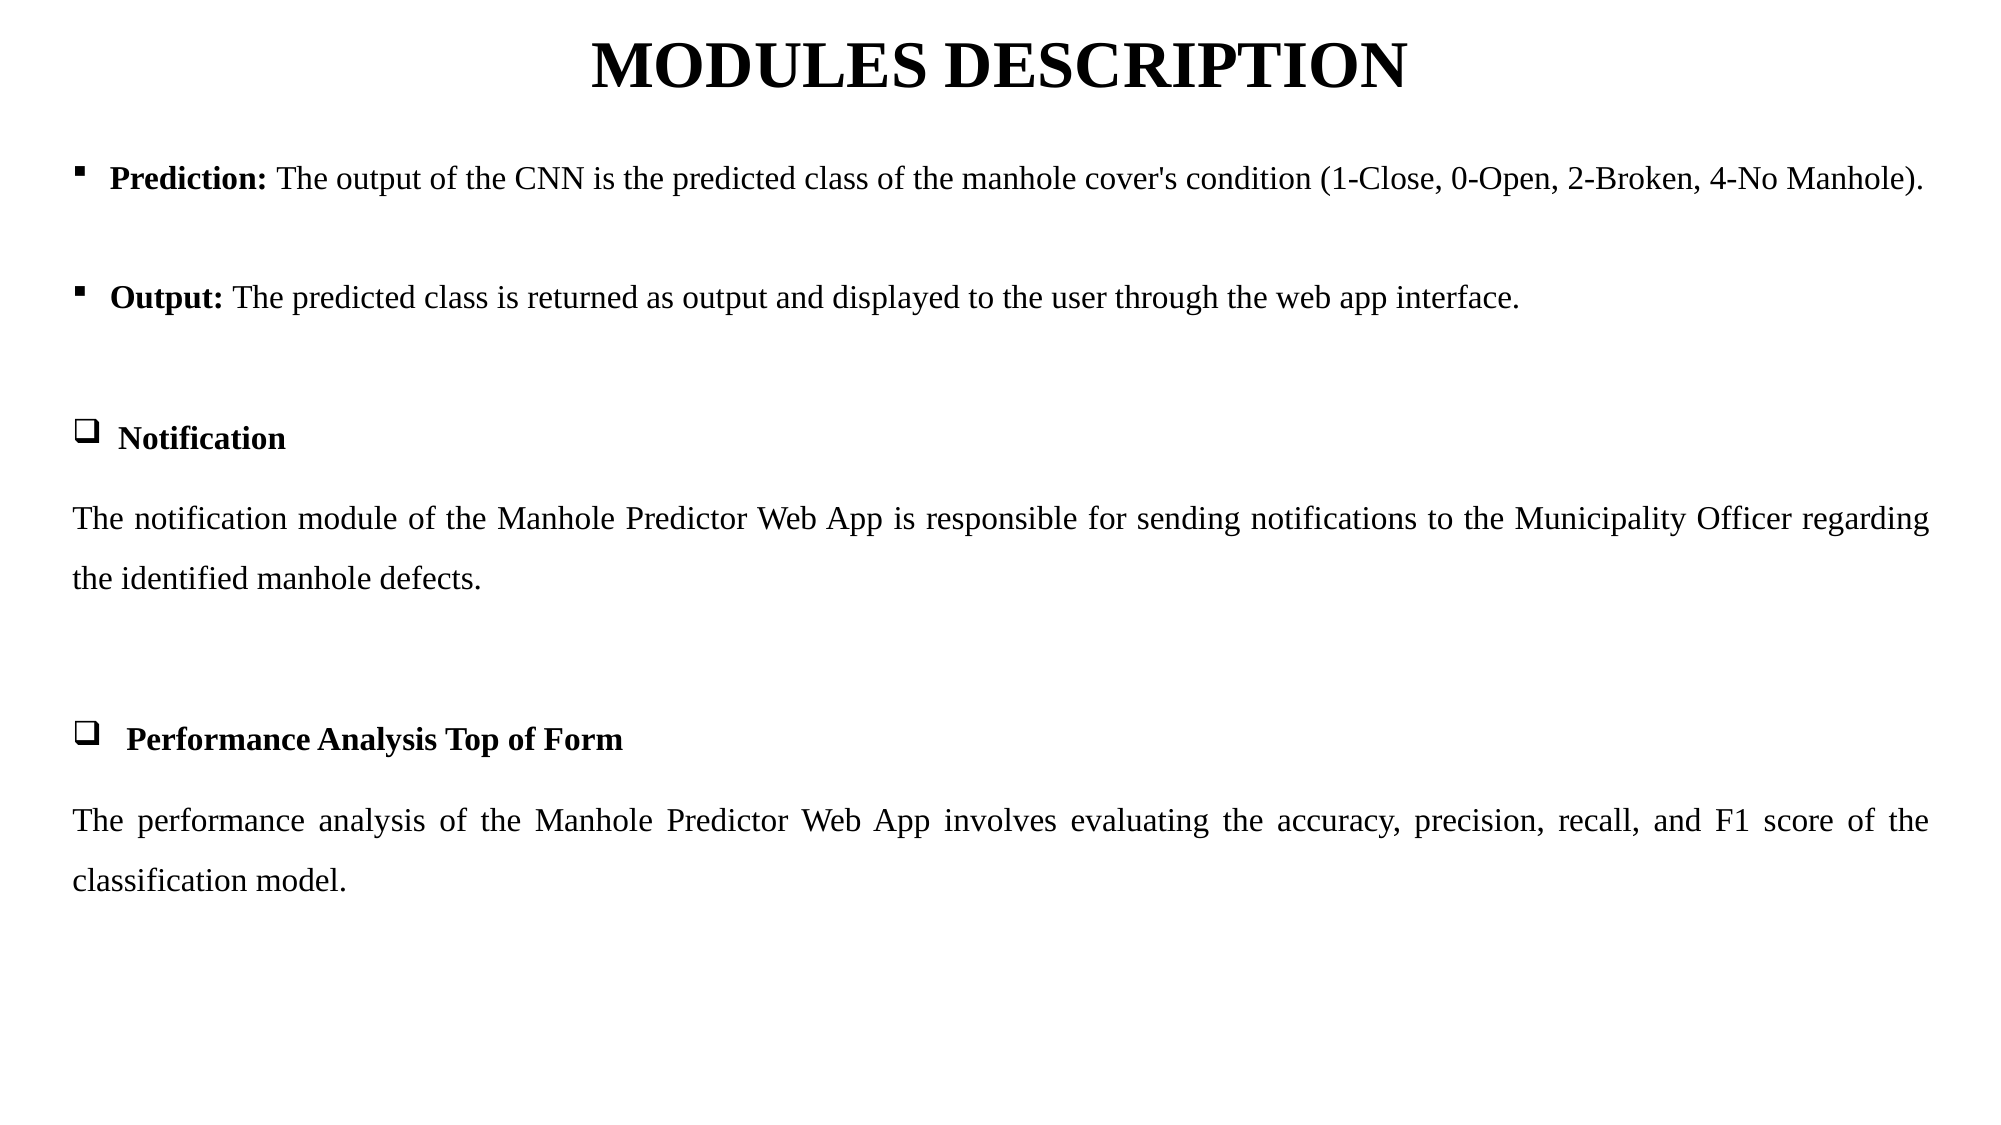

# MODULES DESCRIPTION
Prediction: The output of the CNN is the predicted class of the manhole cover's condition (1-Close, 0-Open, 2-Broken, 4-No Manhole).

Output: The predicted class is returned as output and displayed to the user through the web app interface.

 Notification
The notification module of the Manhole Predictor Web App is responsible for sending notifications to the Municipality Officer regarding the identified manhole defects.

  Performance Analysis Top of Form
The performance analysis of the Manhole Predictor Web App involves evaluating the accuracy, precision, recall, and F1 score of the classification model.